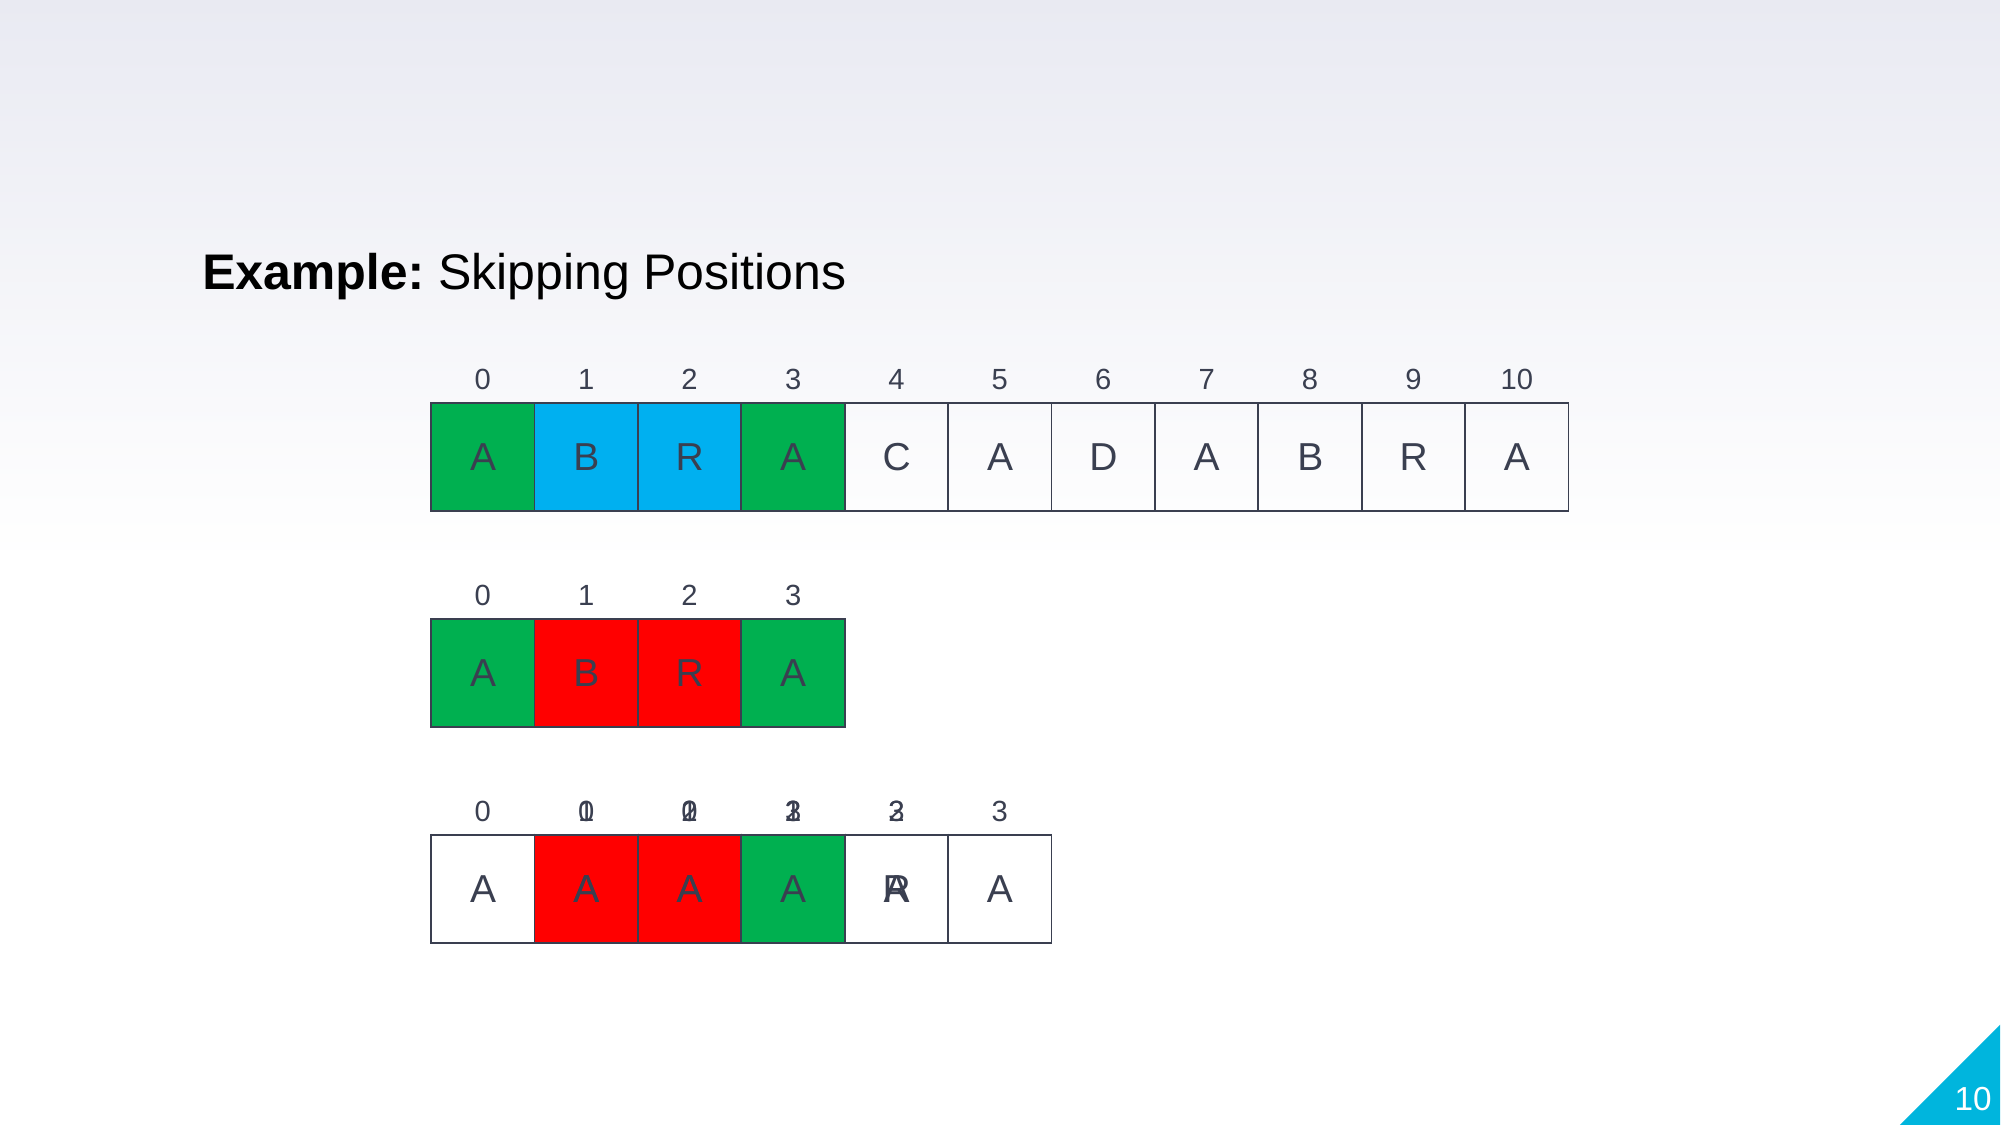

Example: Skipping Positions
| 0 | 1 | 2 | 3 | 4 | 5 | 6 | 7 | 8 | 9 | 10 |
| --- | --- | --- | --- | --- | --- | --- | --- | --- | --- | --- |
| A | B | R | A | C | A | D | A | B | R | A |
| A |
| --- |
| A | B | R | A |
| --- | --- | --- | --- |
| B | R | A |
| --- | --- | --- |
| 0 | 1 | 2 | 3 |
| --- | --- | --- | --- |
| A | B | R | A |
| A |
| --- |
| A |
| --- |
| R | A |
| --- | --- |
| B | R | A |
| --- | --- | --- |
| B | R | A |
| --- | --- | --- |
| A | B | R | A |
| --- | --- | --- | --- |
| 0 | 1 | 2 | 3 |
| --- | --- | --- | --- |
| A | B | R | A |
| 0 | 1 | 2 | 3 |
| --- | --- | --- | --- |
| A | B | R | A |
| 0 | 1 | 2 | 3 |
| --- | --- | --- | --- |
| A | B | R | A |
| A |
| --- |
| A | B |
| --- | --- |
| A | B | R |
| --- | --- | --- |
| A | B | R |
| --- | --- | --- |
10